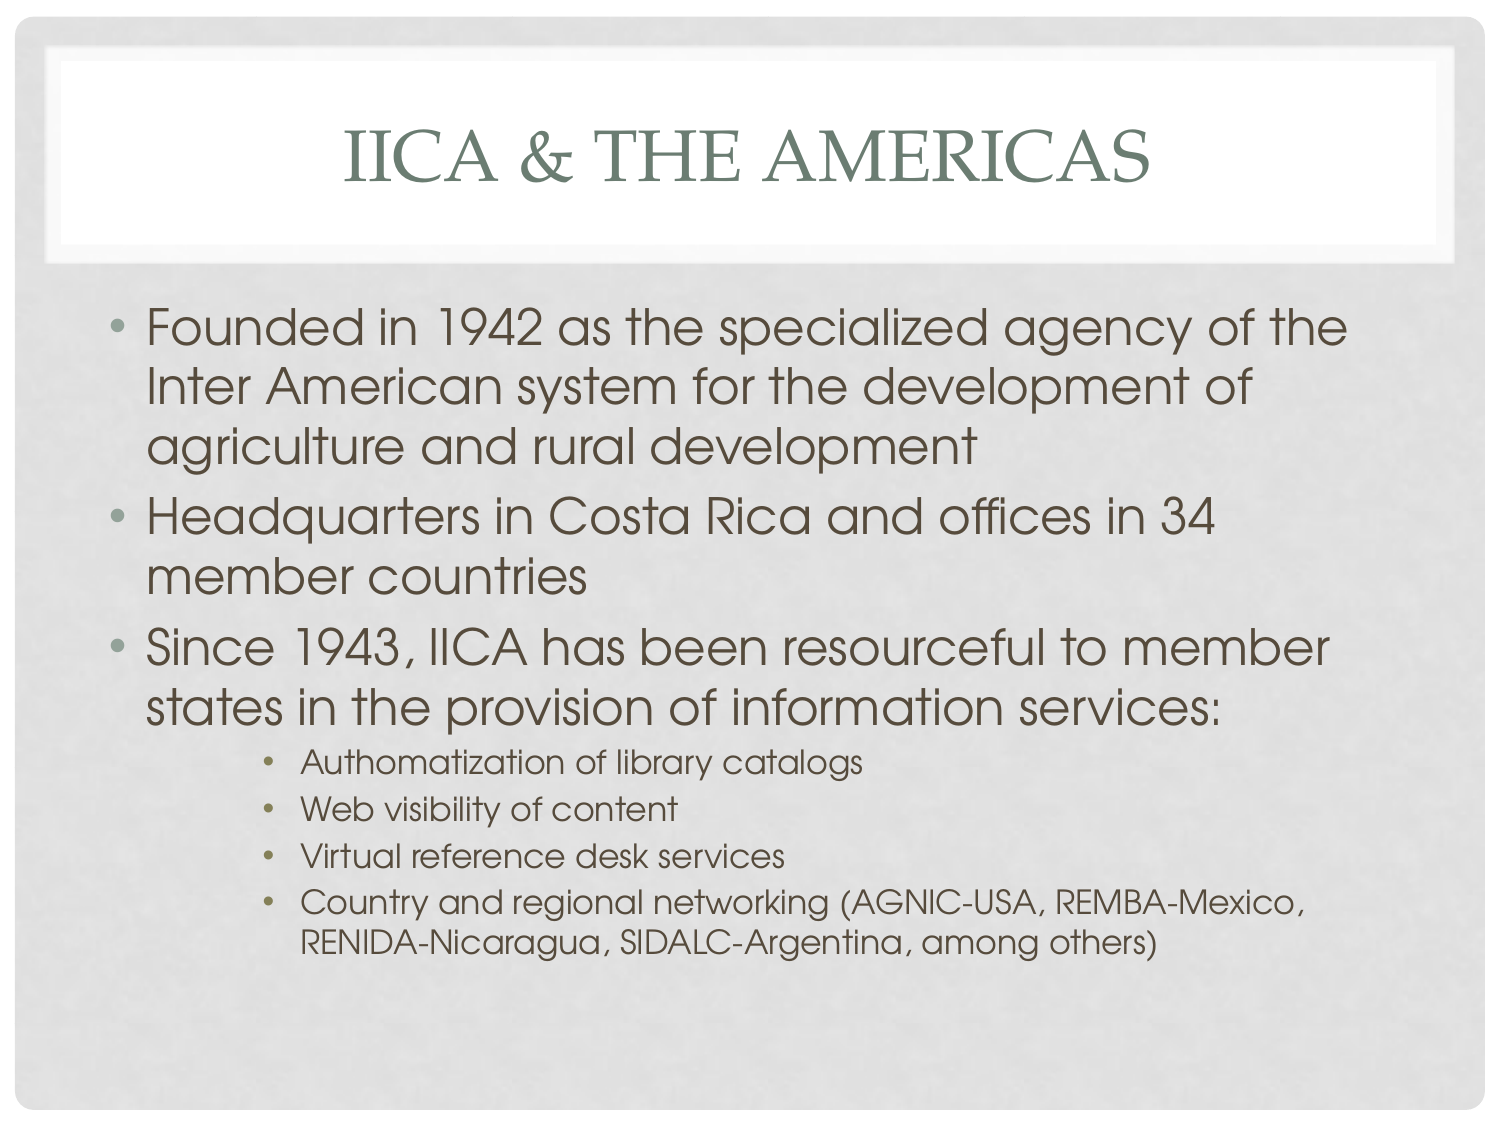

# IICA & the Americas
Founded in 1942 as the specialized agency of the Inter American system for the development of agriculture and rural development
Headquarters in Costa Rica and offices in 34 member countries
Since 1943, IICA has been resourceful to member states in the provision of information services:
Authomatization of library catalogs
Web visibility of content
Virtual reference desk services
Country and regional networking (AGNIC-USA, REMBA-Mexico, RENIDA-Nicaragua, SIDALC-Argentina, among others)